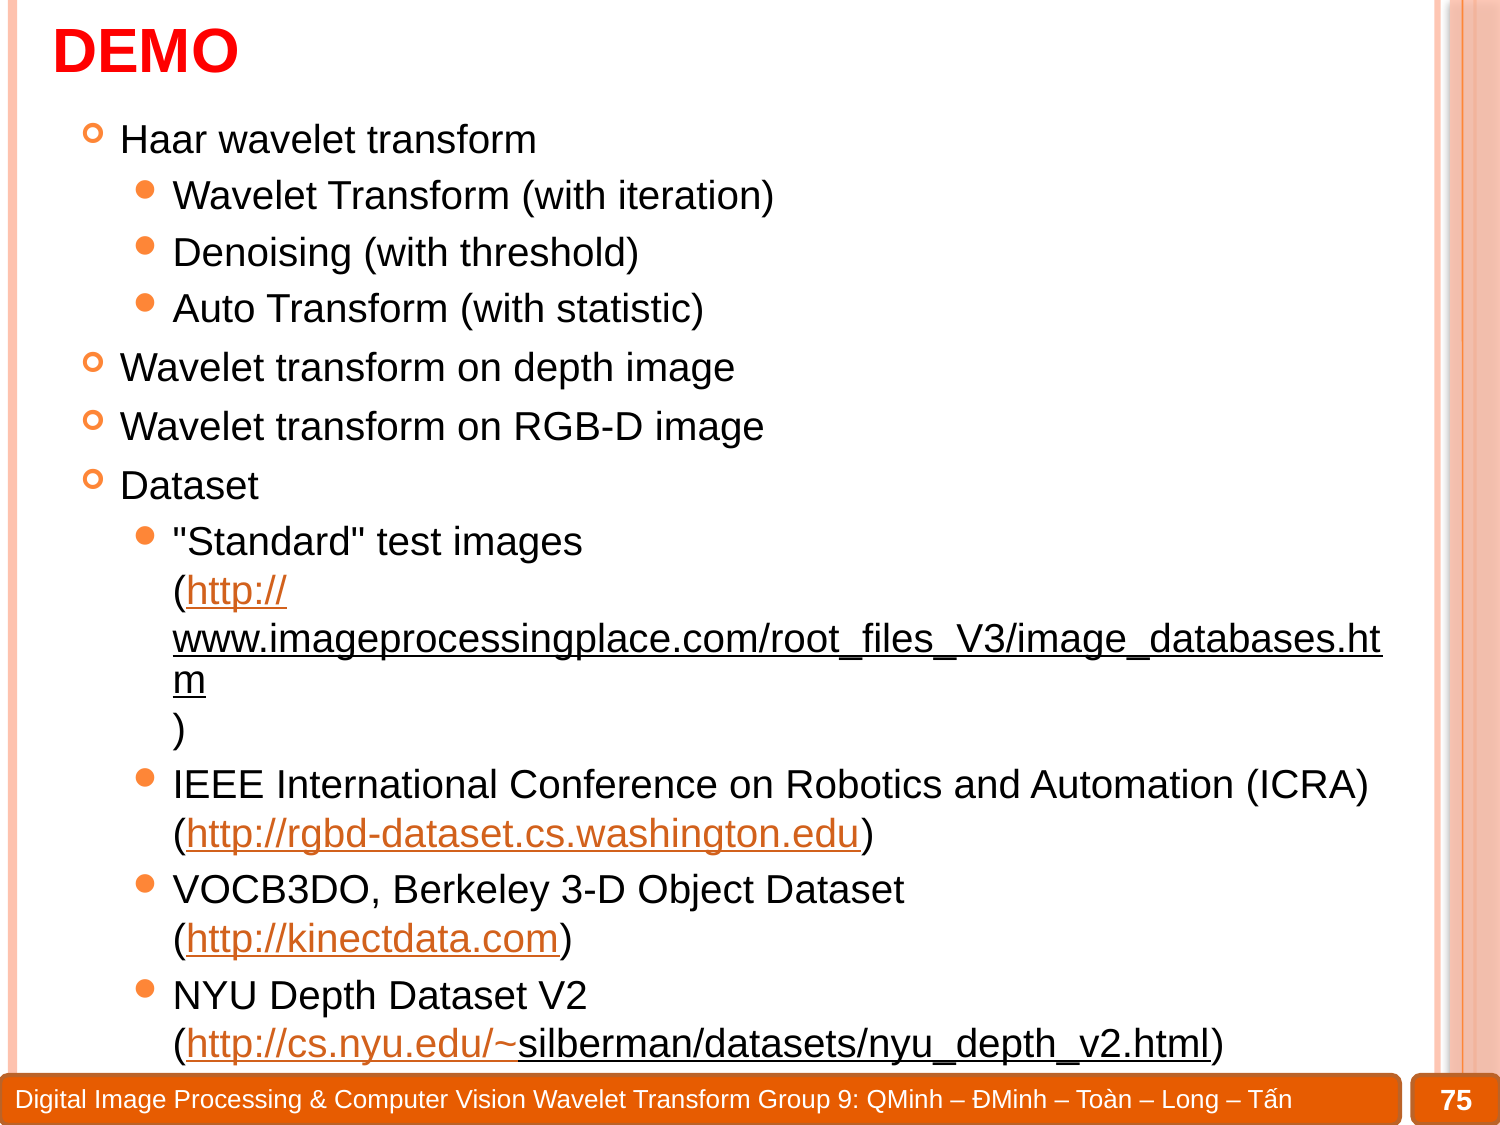

# DEMO
Haar wavelet transform
Wavelet Transform (with iteration)
Denoising (with threshold)
Auto Transform (with statistic)
Wavelet transform on depth image
Wavelet transform on RGB-D image
Dataset
"Standard" test images
(http://www.imageprocessingplace.com/root_files_V3/image_databases.htm)
IEEE International Conference on Robotics and Automation (ICRA)
(http://rgbd-dataset.cs.washington.edu)
VOCB3DO, Berkeley 3-D Object Dataset
(http://kinectdata.com)
NYU Depth Dataset V2
(http://cs.nyu.edu/~silberman/datasets/nyu_depth_v2.html)
75